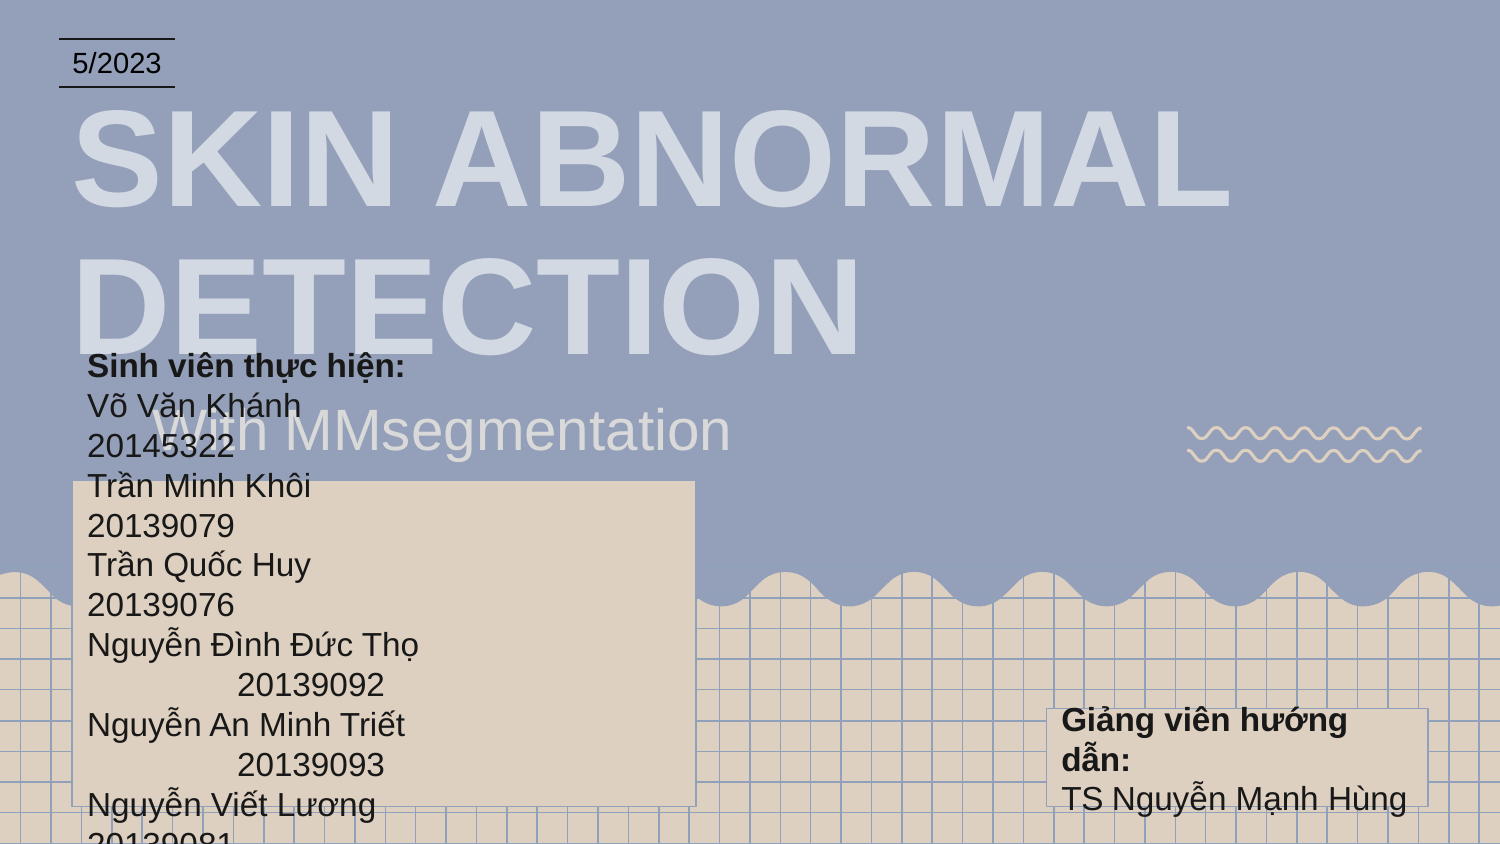

5/2023
# SKIN ABNORMAL DETECTION
With MMsegmentation

Sinh viên thực hiện:
Võ Văn Khánh		20145322
Trần Minh Khôi 		20139079
Trần Quốc Huy 		20139076
Nguyễn Đình Đức Thọ		20139092
Nguyễn An Minh Triết		20139093
Nguyễn Viết Lương		20139081
Vũ Quang Huy		20139077
Giảng viên hướng dẫn:
TS Nguyễn Mạnh Hùng